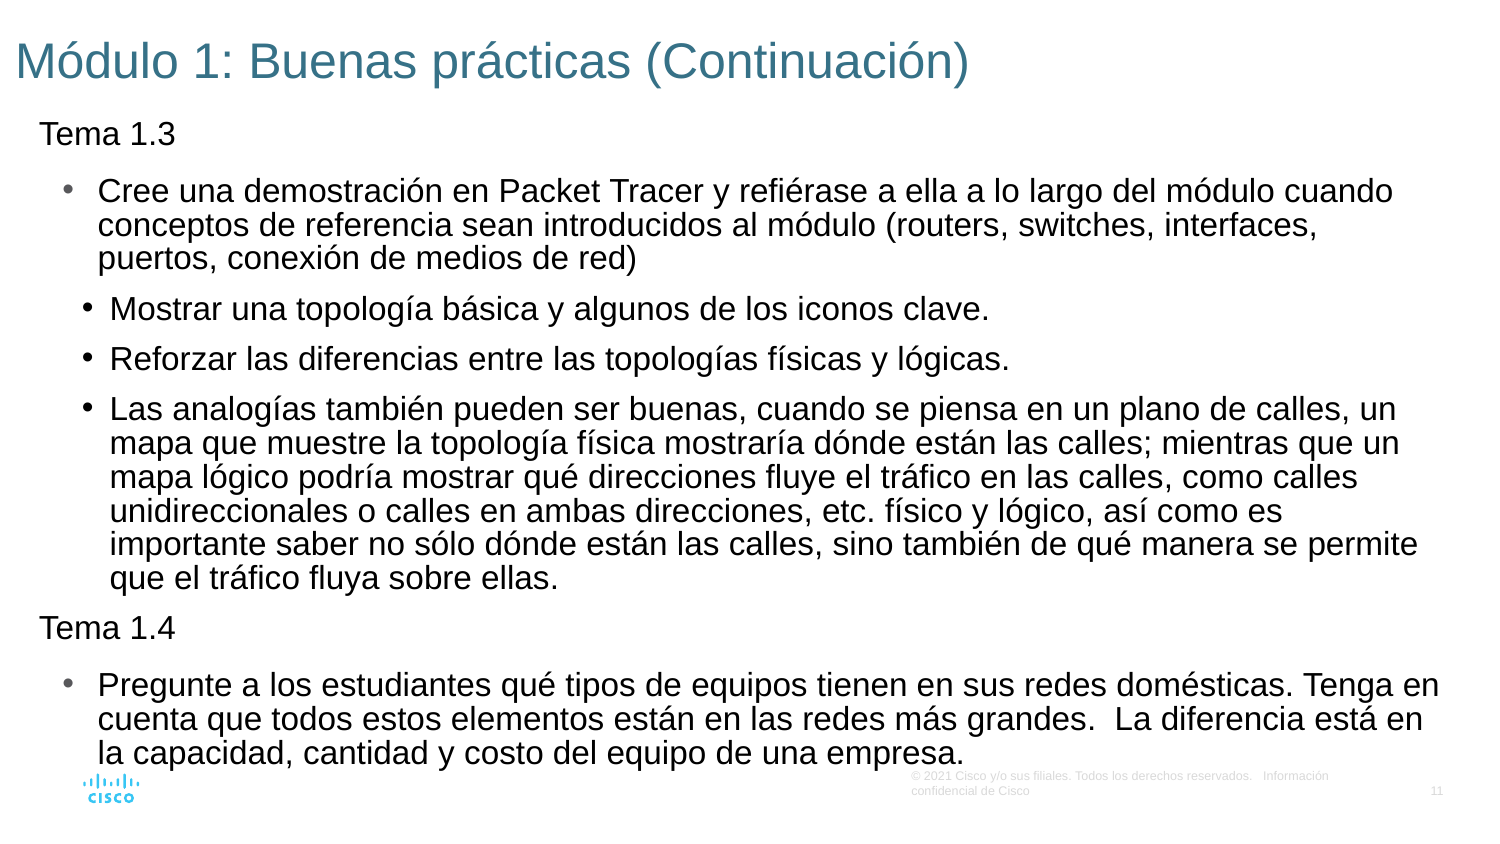

# Módulo 1: Buenas prácticas (Continuación)
Tema 1.3
Cree una demostración en Packet Tracer y refiérase a ella a lo largo del módulo cuando conceptos de referencia sean introducidos al módulo (routers, switches, interfaces, puertos, conexión de medios de red)
Mostrar una topología básica y algunos de los iconos clave.
Reforzar las diferencias entre las topologías físicas y lógicas.
Las analogías también pueden ser buenas, cuando se piensa en un plano de calles, un mapa que muestre la topología física mostraría dónde están las calles; mientras que un mapa lógico podría mostrar qué direcciones fluye el tráfico en las calles, como calles unidireccionales o calles en ambas direcciones, etc. físico y lógico, así como es importante saber no sólo dónde están las calles, sino también de qué manera se permite que el tráfico fluya sobre ellas.
Tema 1.4
Pregunte a los estudiantes qué tipos de equipos tienen en sus redes domésticas. Tenga en cuenta que todos estos elementos están en las redes más grandes.  La diferencia está en la capacidad, cantidad y costo del equipo de una empresa.